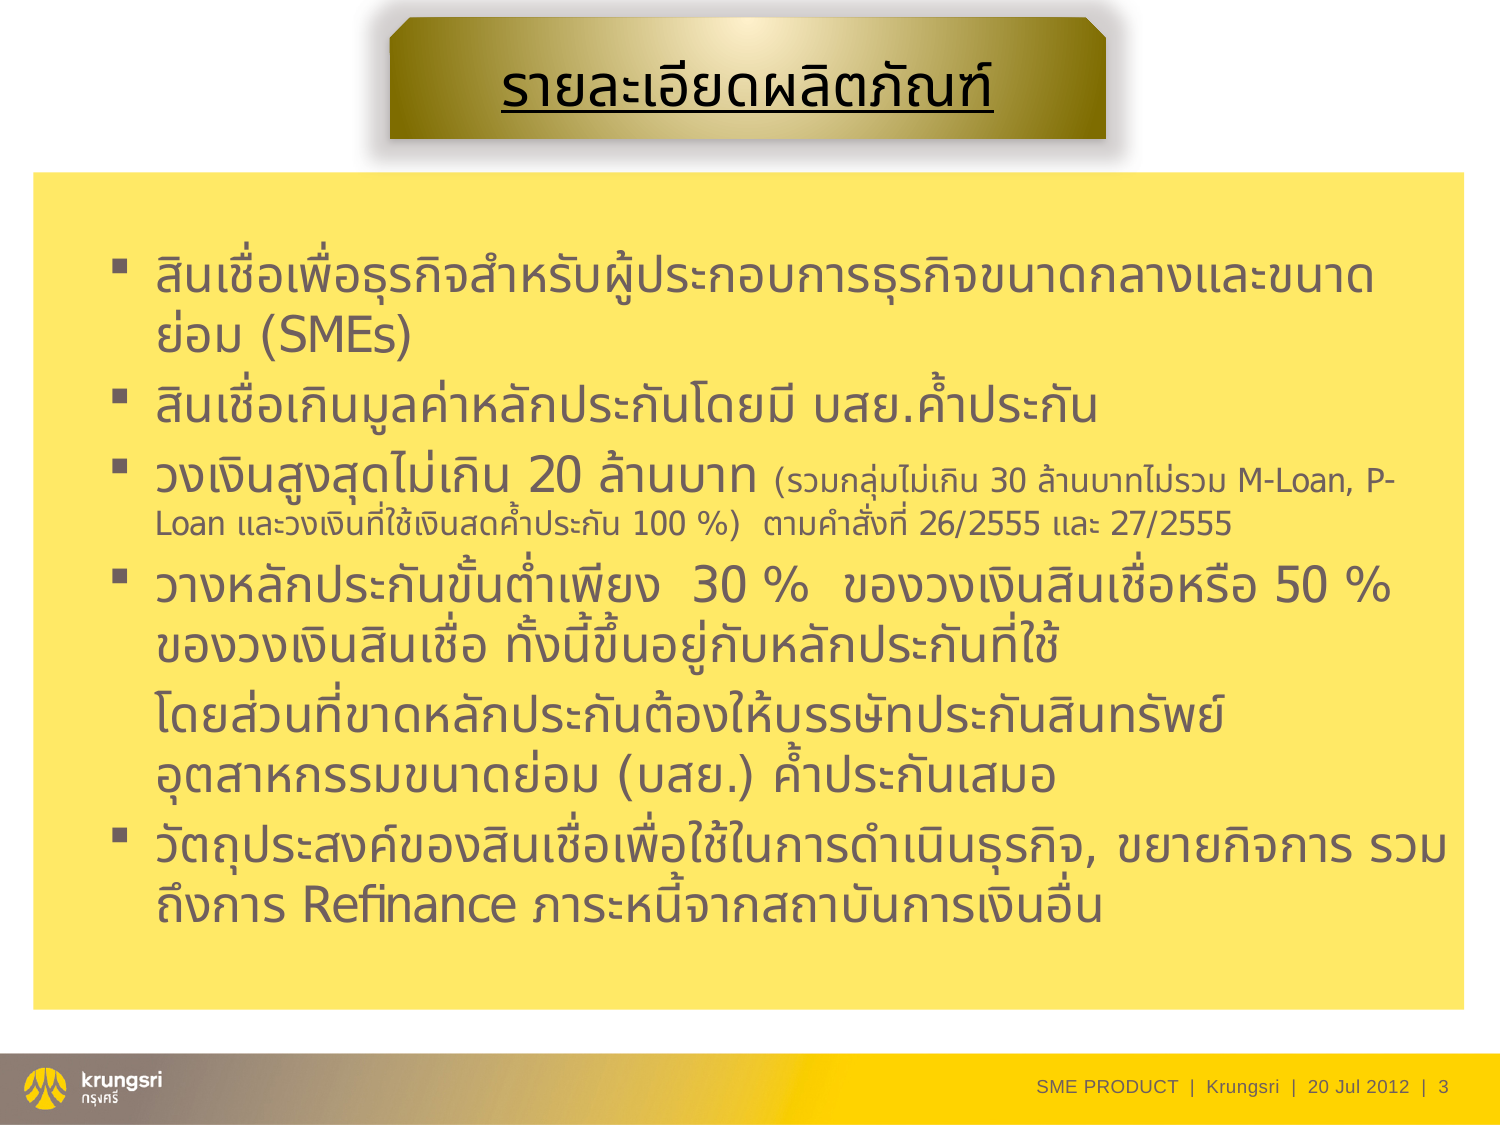

รายละเอียดผลิตภัณฑ์

สินเชื่อเพื่อธุรกิจสำหรับผู้ประกอบการธุรกิจขนาดกลางและขนาดย่อม (SMEs)
สินเชื่อเกินมูลค่าหลักประกันโดยมี บสย.ค้ำประกัน
วงเงินสูงสุดไม่เกิน 20 ล้านบาท (รวมกลุ่มไม่เกิน 30 ล้านบาทไม่รวม M-Loan, P-Loan และวงเงินที่ใช้เงินสดค้ำประกัน 100 %)  ตามคำสั่งที่ 26/2555 และ 27/2555
วางหลักประกันขั้นต่ำเพียง  30 %  ของวงเงินสินเชื่อหรือ 50 %  ของวงเงินสินเชื่อ ทั้งนี้ขึ้นอยู่กับหลักประกันที่ใช้
   โดยส่วนที่ขาดหลักประกันต้องให้บรรษัทประกันสินทรัพย์อุตสาหกรรมขนาดย่อม (บสย.) ค้ำประกันเสมอ
วัตถุประสงค์ของสินเชื่อเพื่อใช้ในการดำเนินธุรกิจ, ขยายกิจการ รวมถึงการ Refinance ภาระหนี้จากสถาบันการเงินอื่น

SME PRODUCT  |  Krungsri  |  20 Jul 2012  |
3